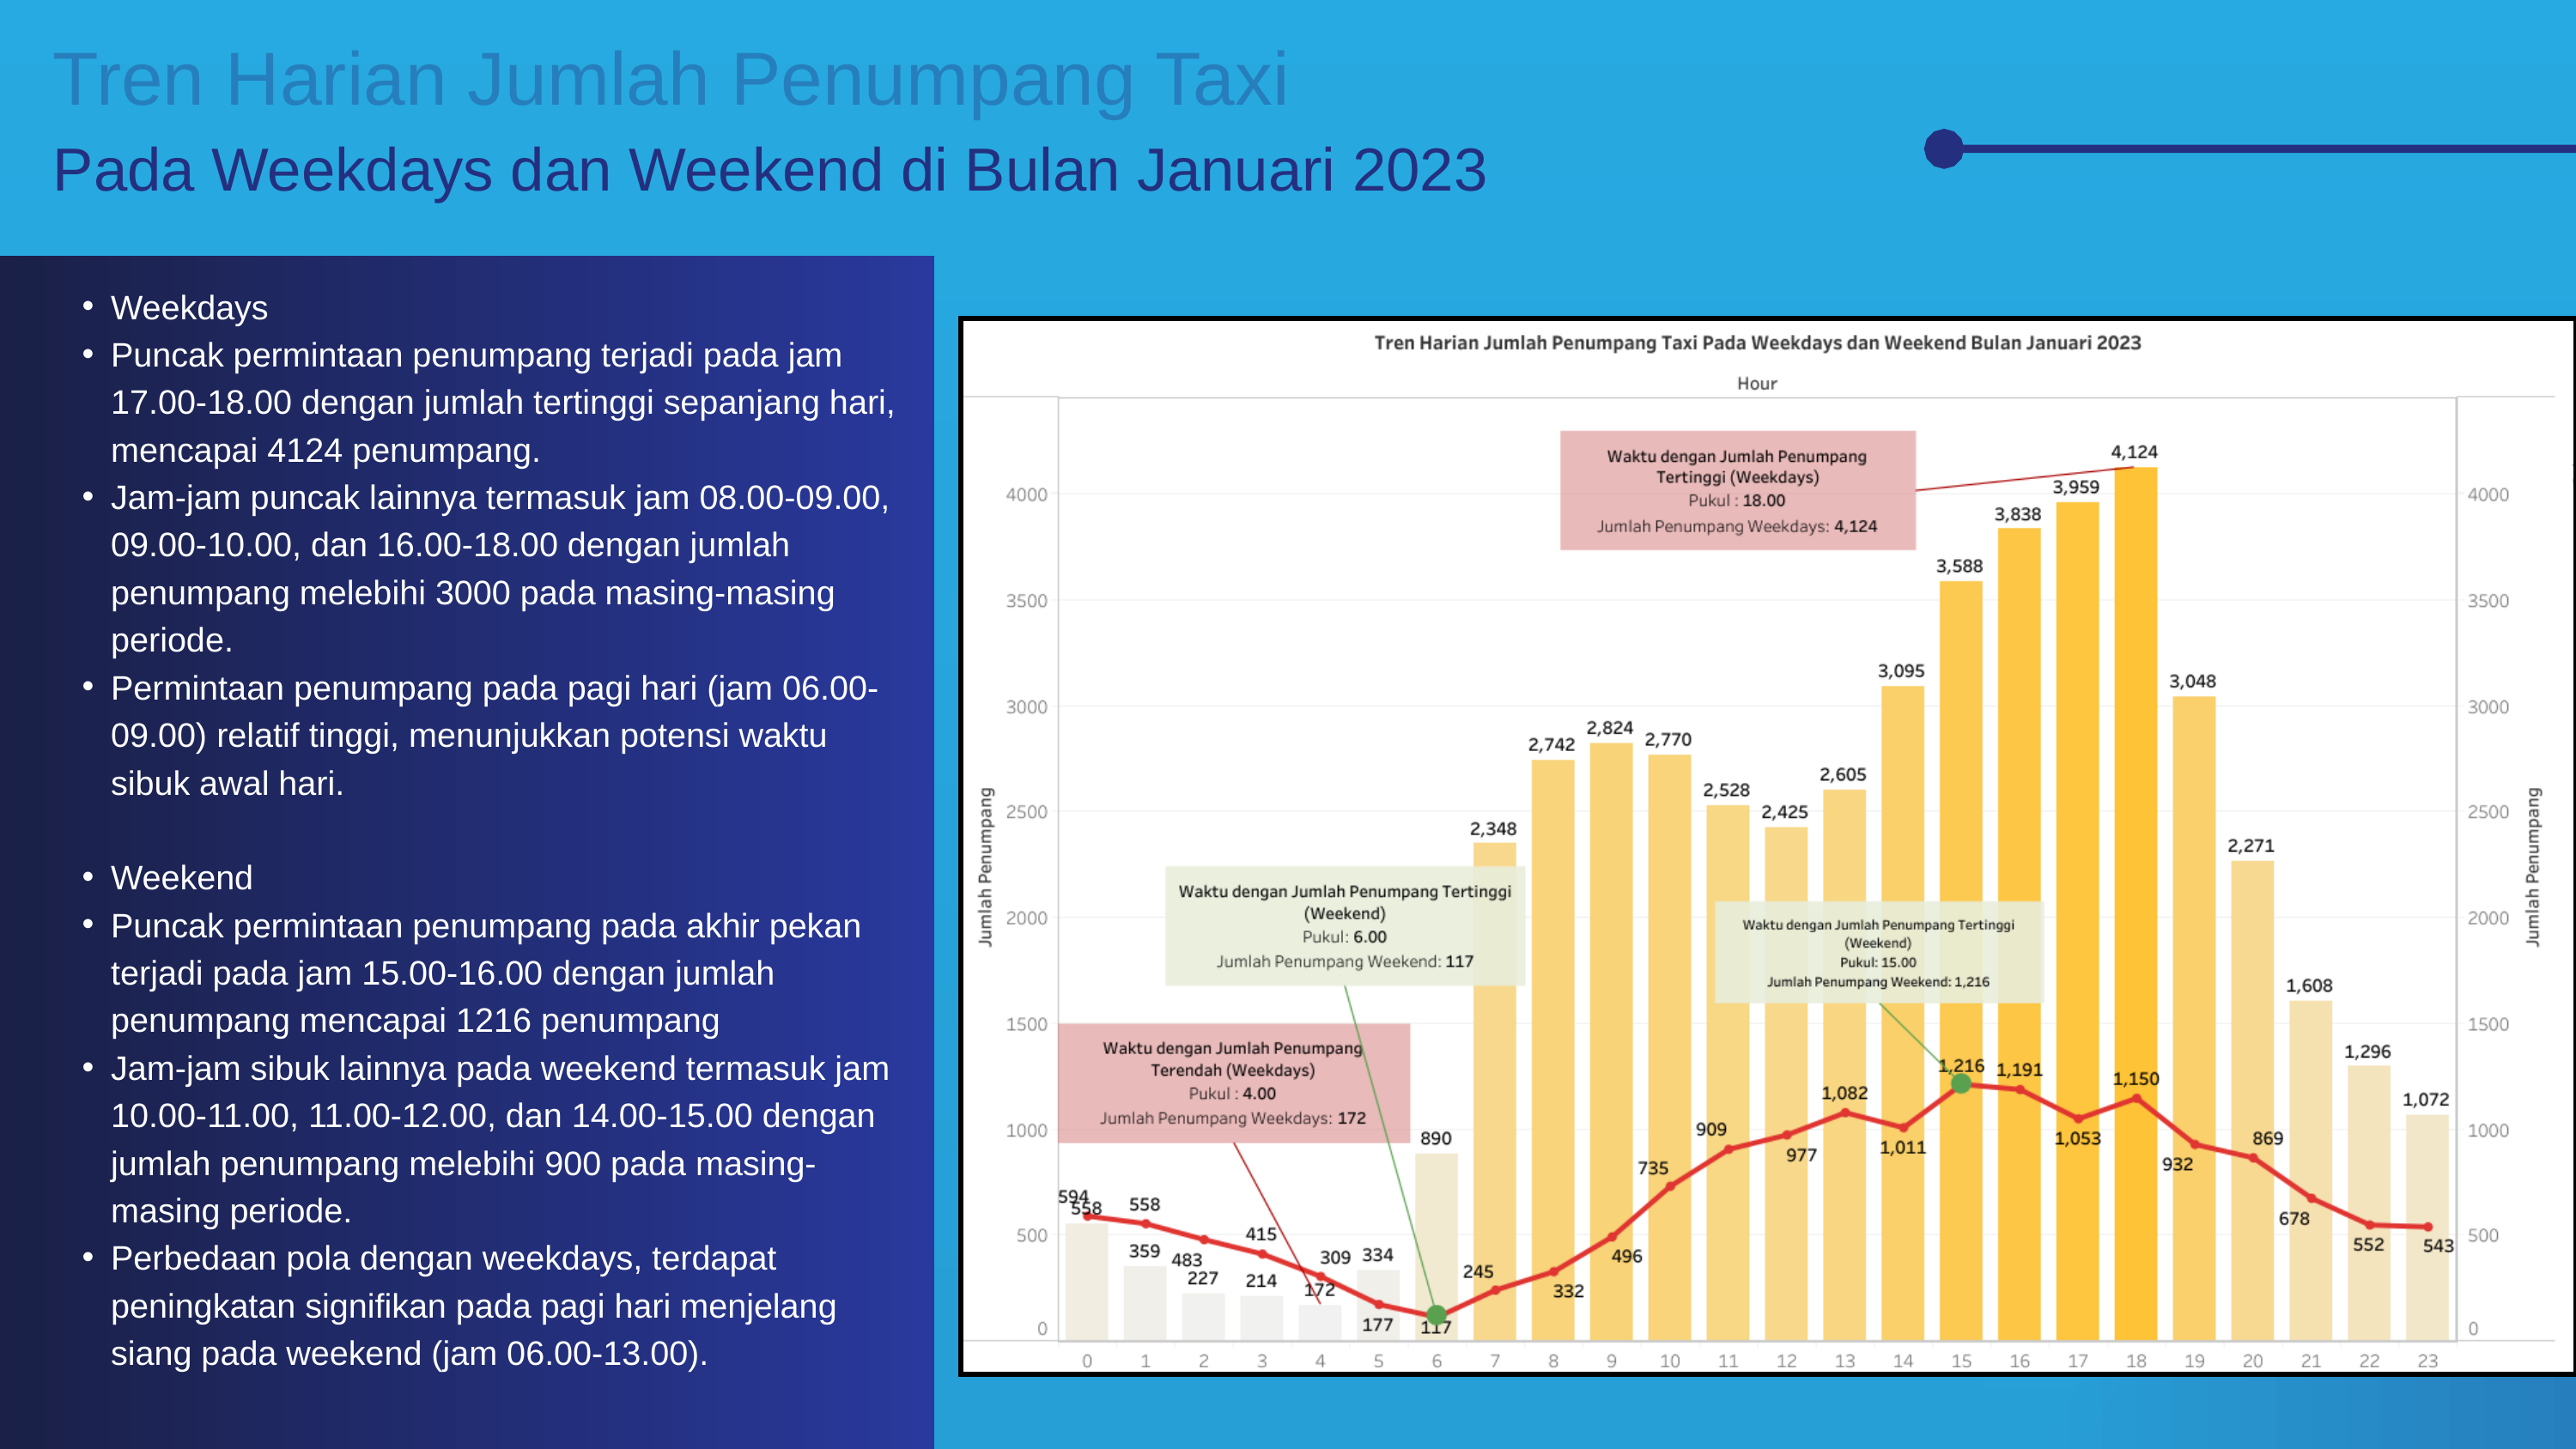

Tren Harian Jumlah Penumpang Taxi

Pada Weekdays dan Weekend di Bulan Januari 2023

Weekdays
Puncak permintaan penumpang terjadi pada jam 17.00-18.00 dengan jumlah tertinggi sepanjang hari, mencapai 4124 penumpang.
Jam-jam puncak lainnya termasuk jam 08.00-09.00, 09.00-10.00, dan 16.00-18.00 dengan jumlah penumpang melebihi 3000 pada masing-masing periode.
Permintaan penumpang pada pagi hari (jam 06.00-09.00) relatif tinggi, menunjukkan potensi waktu sibuk awal hari.

Weekend
Puncak permintaan penumpang pada akhir pekan terjadi pada jam 15.00-16.00 dengan jumlah penumpang mencapai 1216 penumpang
Jam-jam sibuk lainnya pada weekend termasuk jam 10.00-11.00, 11.00-12.00, dan 14.00-15.00 dengan jumlah penumpang melebihi 900 pada masing-masing periode.
Perbedaan pola dengan weekdays, terdapat peningkatan signifikan pada pagi hari menjelang siang pada weekend (jam 06.00-13.00).